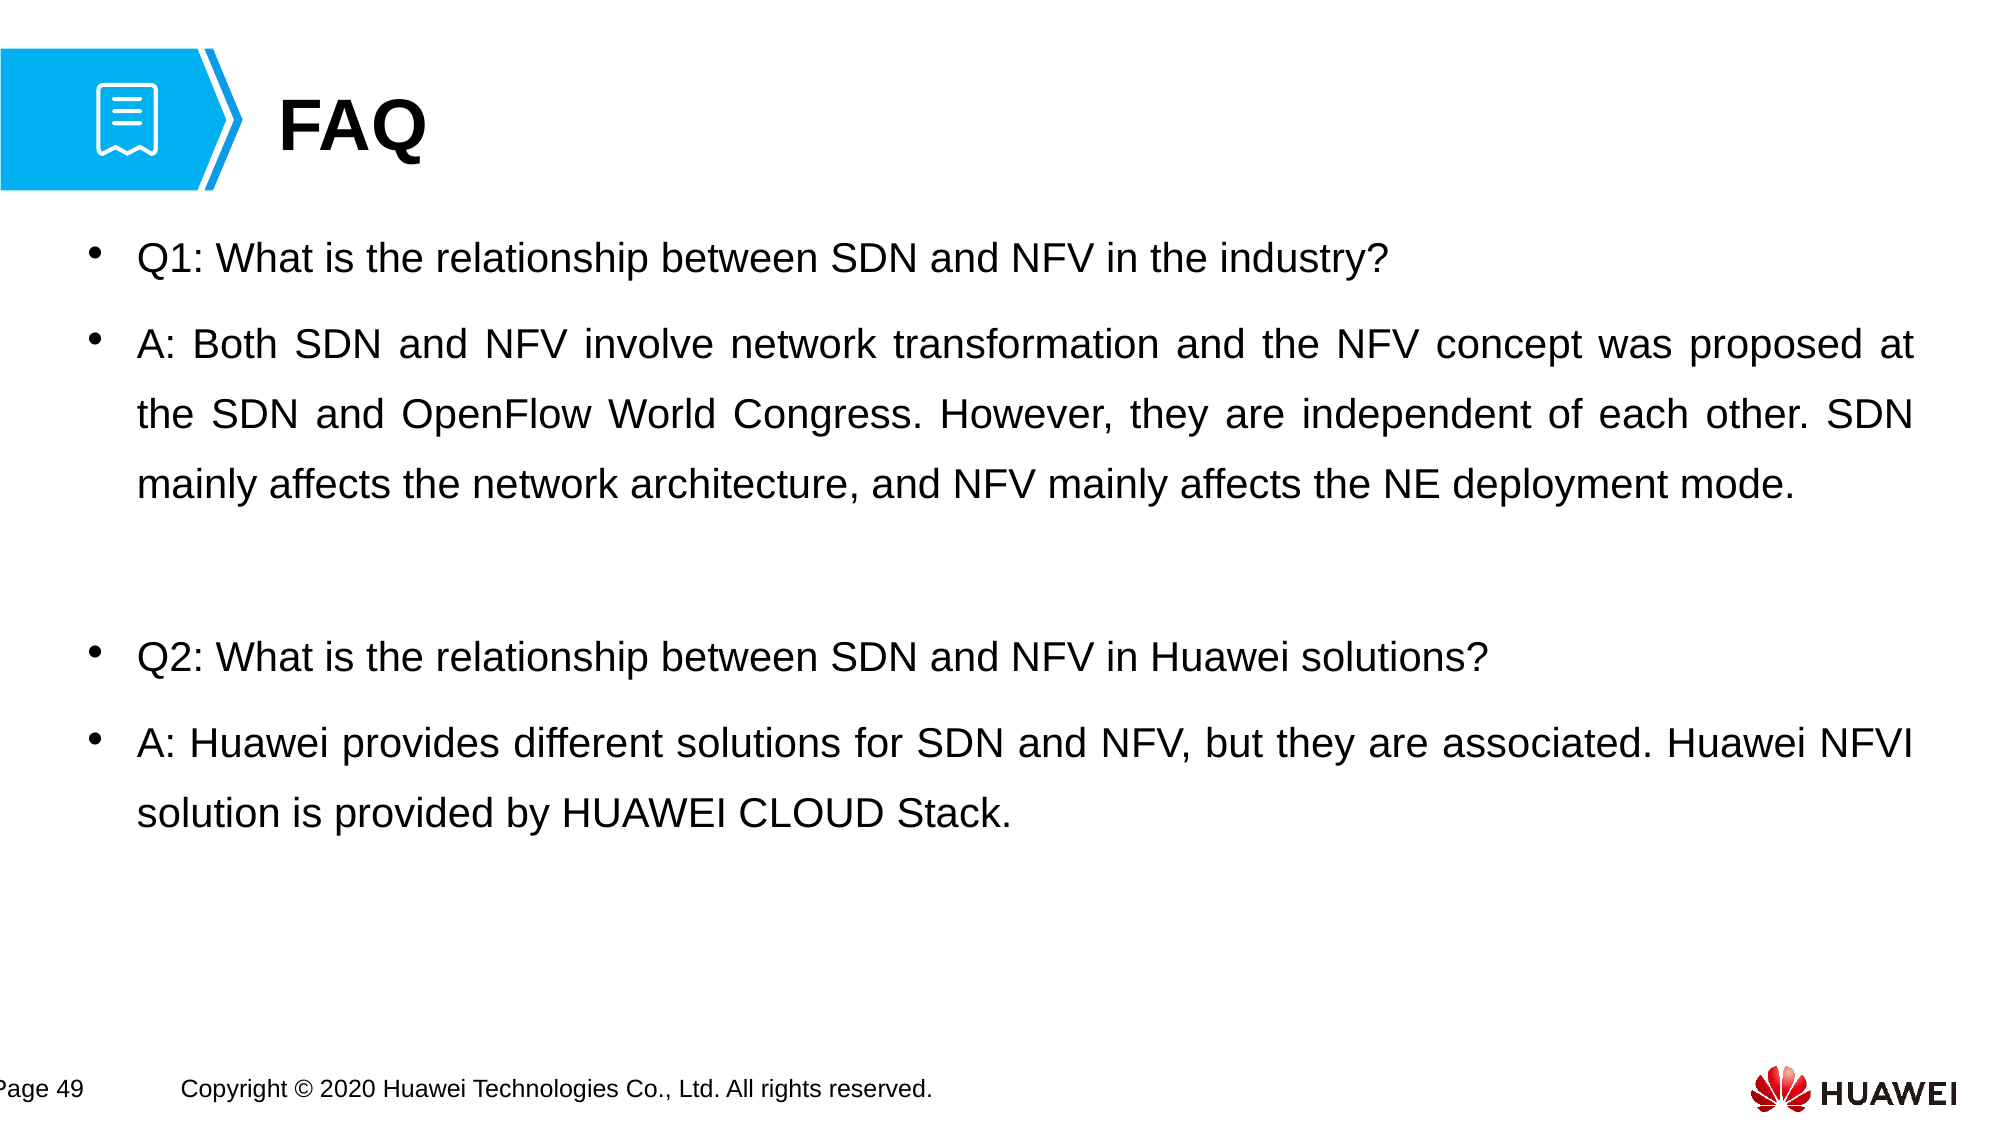

# FAQ
Q1: What is the relationship between SDN and NFV in the industry?
A: Both SDN and NFV involve network transformation and the NFV concept was proposed at the SDN and OpenFlow World Congress. However, they are independent of each other. SDN mainly affects the network architecture, and NFV mainly affects the NE deployment mode.

Q2: What is the relationship between SDN and NFV in Huawei solutions?
A: Huawei provides different solutions for SDN and NFV, but they are associated. Huawei NFVI solution is provided by HUAWEI CLOUD Stack.